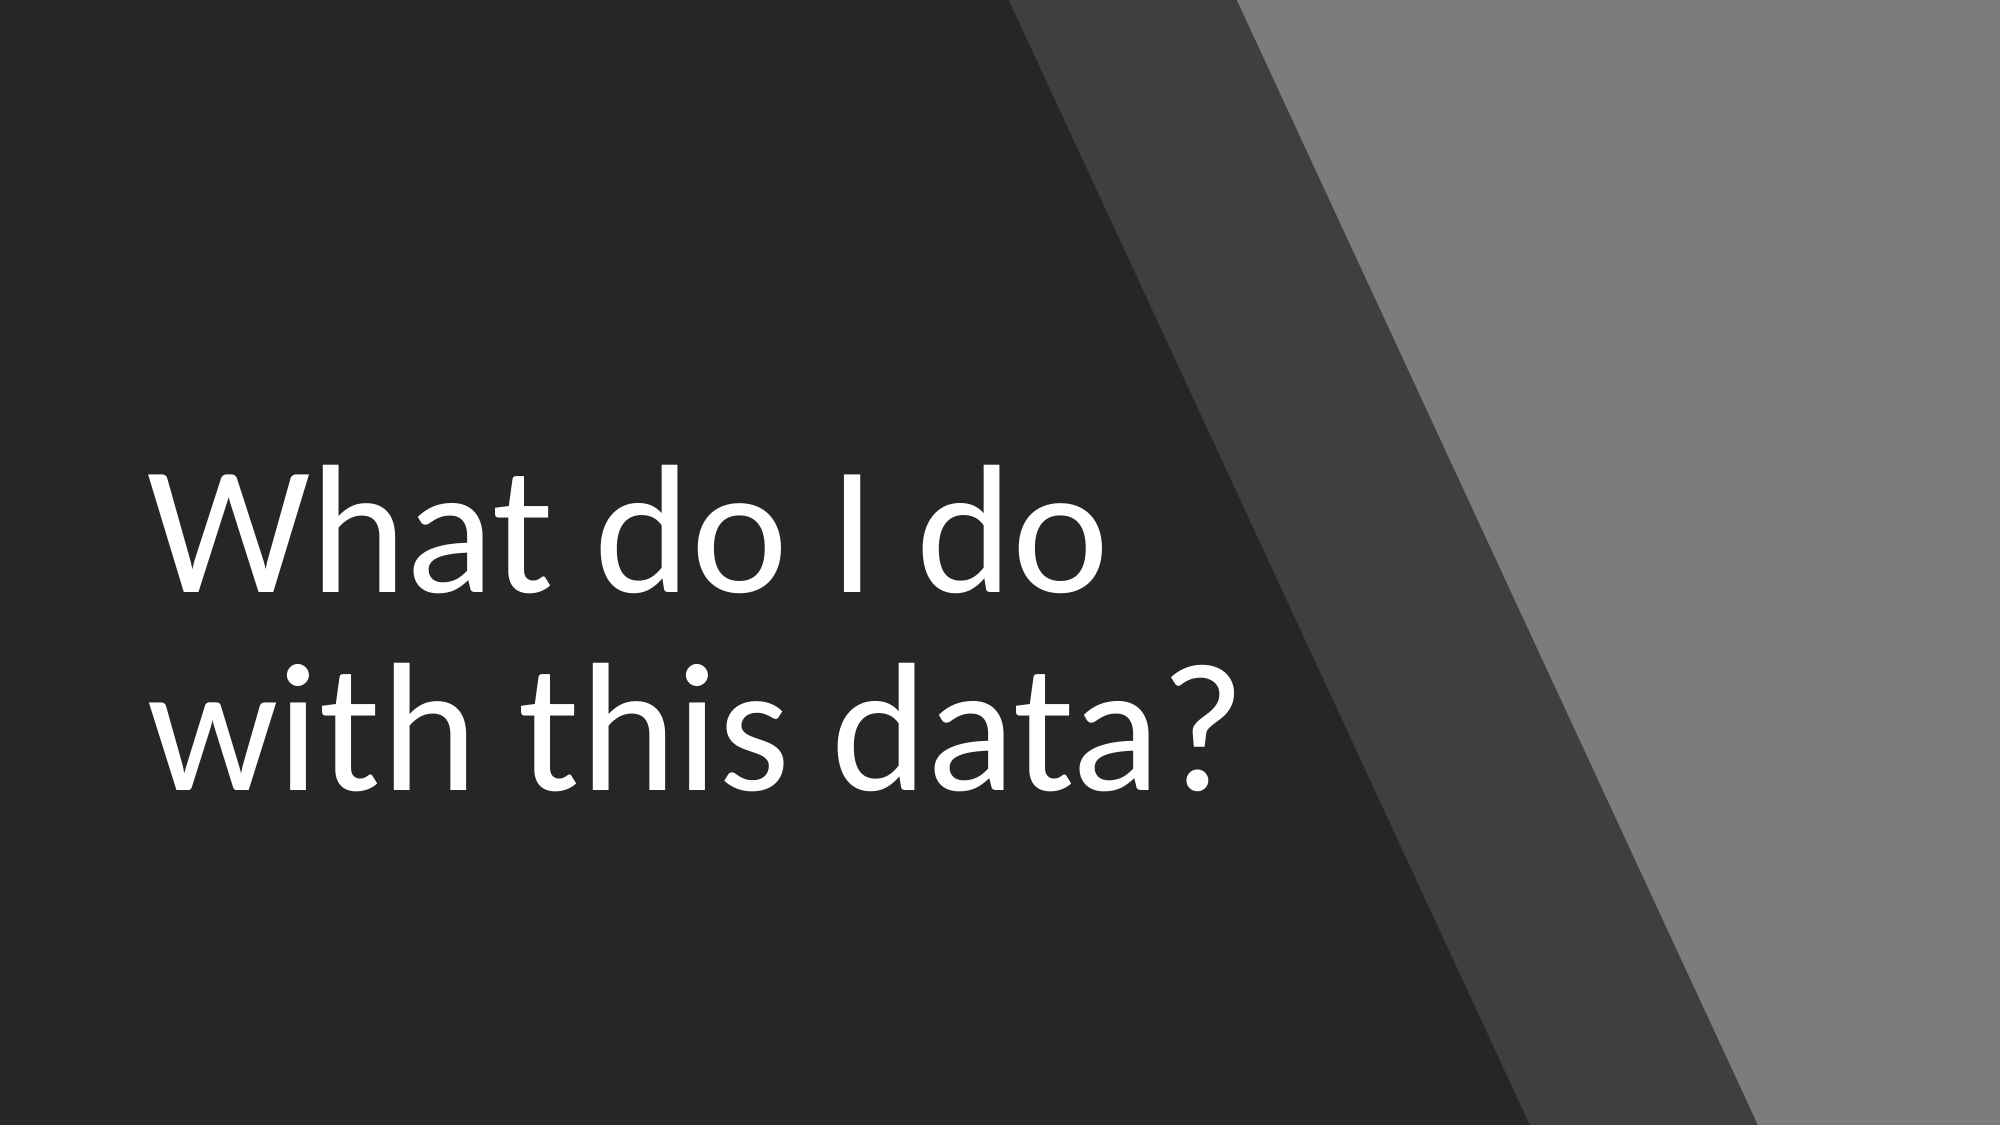

# What do I do with this data?